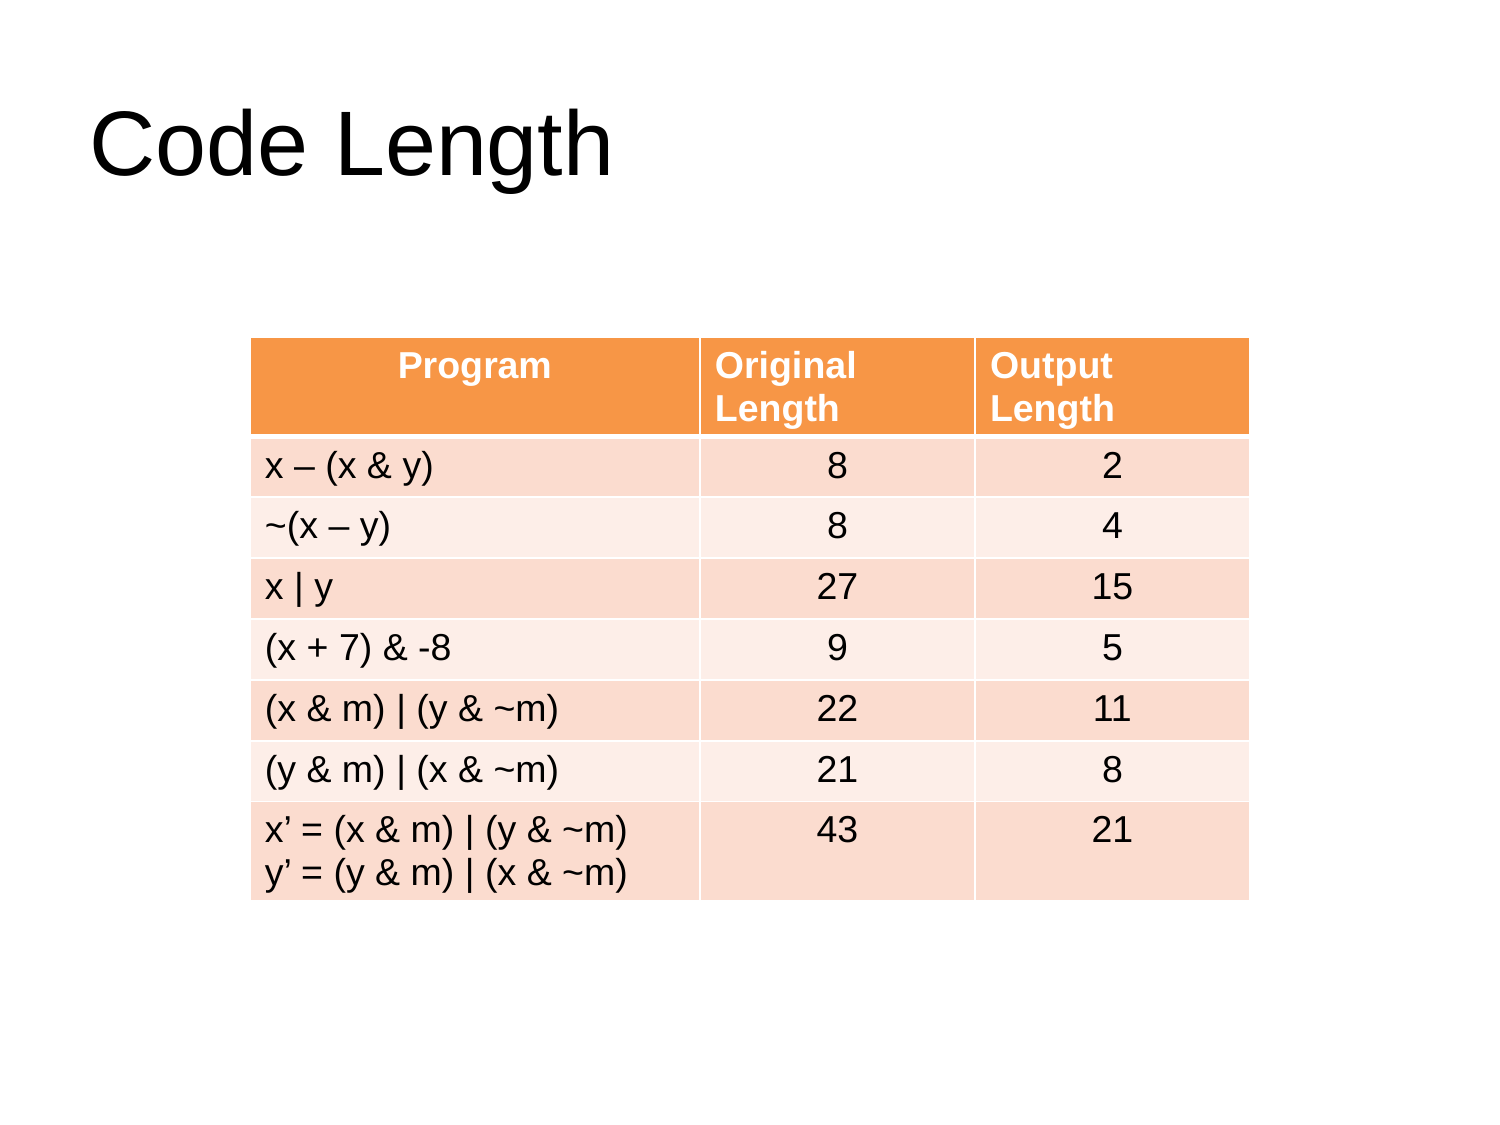

Code Length
| Program | Original Length | Output Length |
| --- | --- | --- |
| x – (x & y) | 8 | 2 |
| ~(x – y) | 8 | 4 |
| x | y | 27 | 15 |
| (x + 7) & -8 | 9 | 5 |
| (x & m) | (y & ~m) | 22 | 11 |
| (y & m) | (x & ~m) | 21 | 8 |
| x’ = (x & m) | (y & ~m) y’ = (y & m) | (x & ~m) | 43 | 21 |